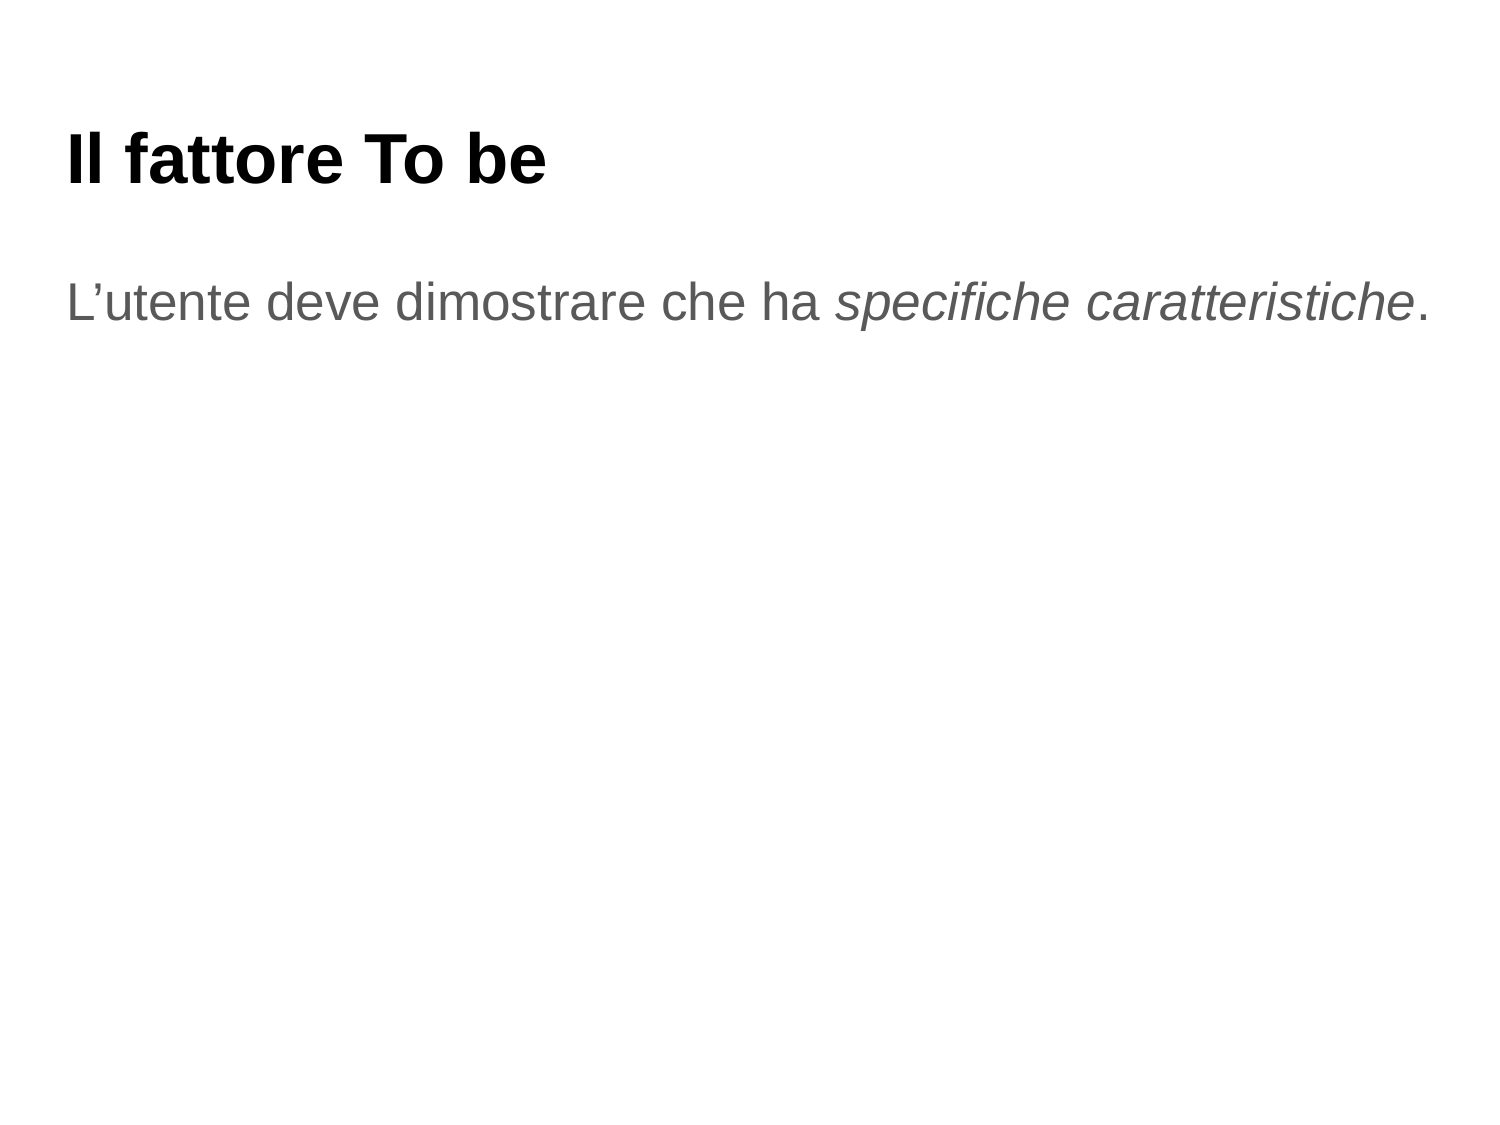

# Il fattore To be
L’utente deve dimostrare che ha specifiche caratteristiche.